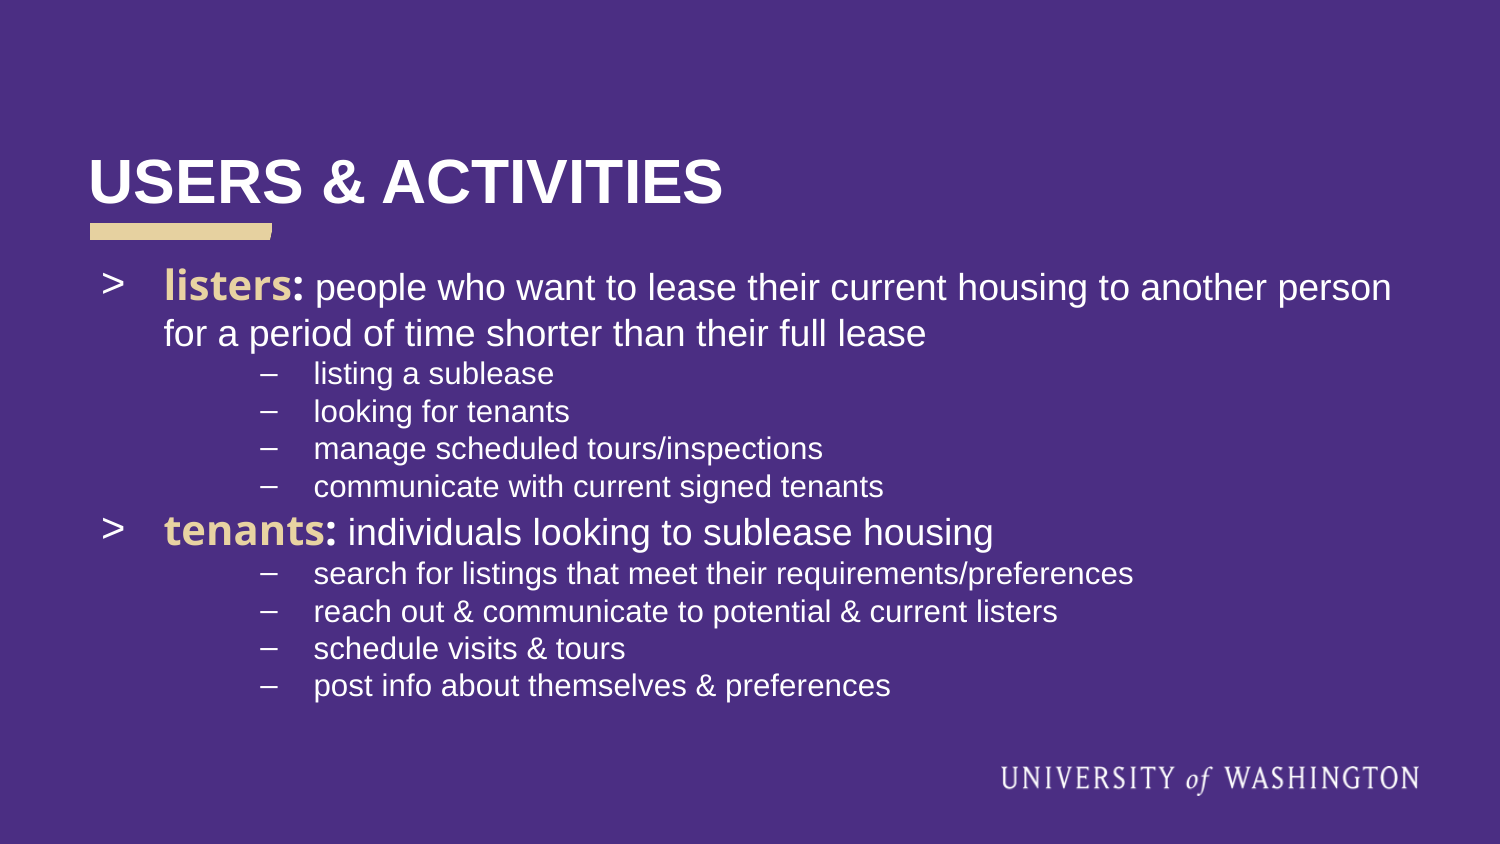

# USERS & ACTIVITIES
listers: people who want to lease their current housing to another person for a period of time shorter than their full lease
listing a sublease
looking for tenants
manage scheduled tours/inspections
communicate with current signed tenants
tenants: individuals looking to sublease housing
search for listings that meet their requirements/preferences
reach out & communicate to potential & current listers
schedule visits & tours
post info about themselves & preferences